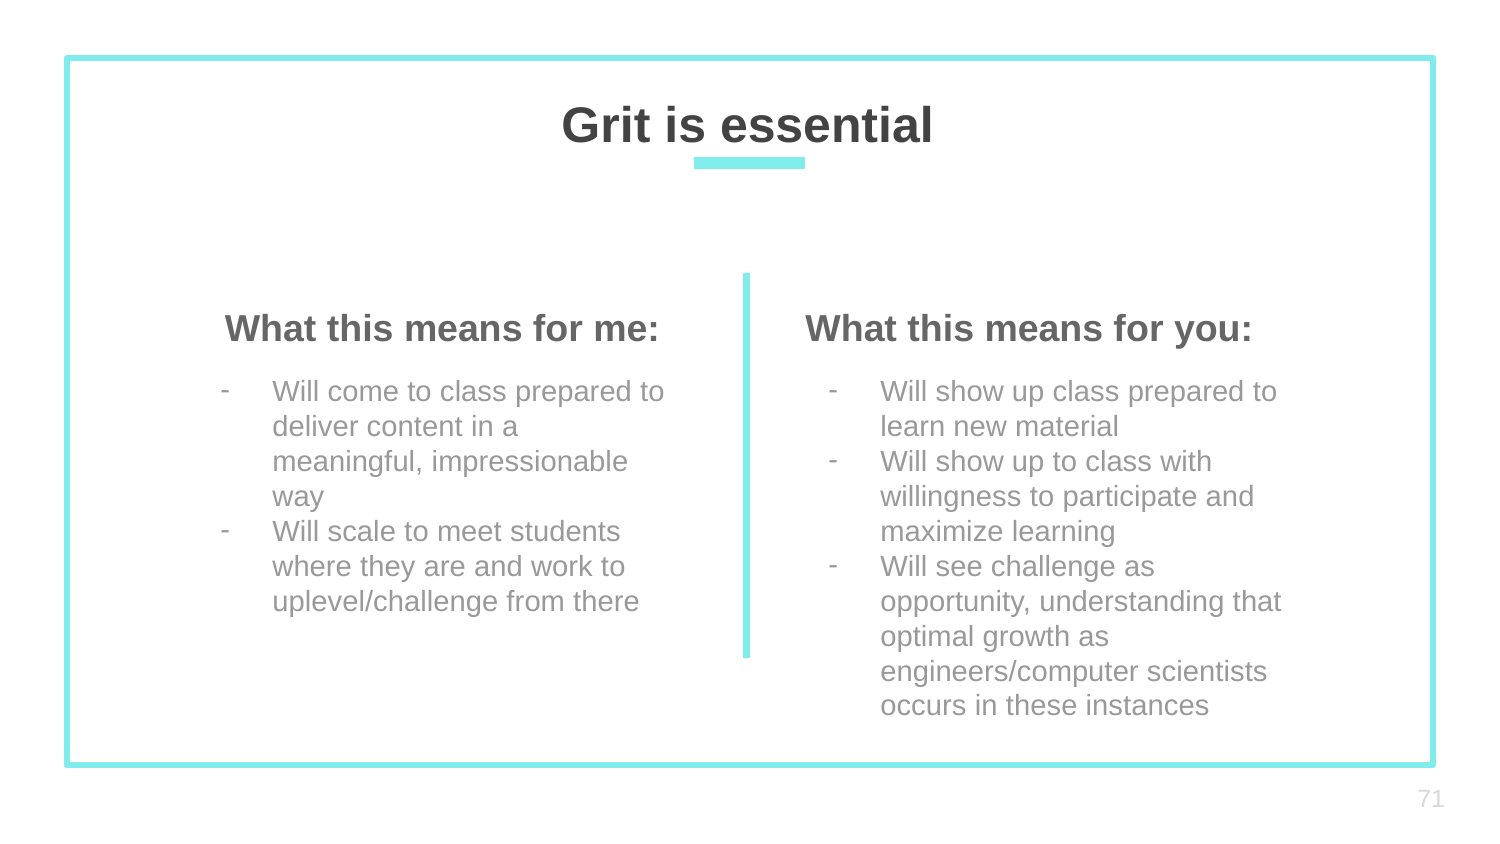

Grit is essential
# What this means for me:
What this means for you:
Will come to class prepared to deliver content in a meaningful, impressionable way
Will scale to meet students where they are and work to uplevel/challenge from there
Will show up class prepared to learn new material
Will show up to class with willingness to participate and maximize learning
Will see challenge as opportunity, understanding that optimal growth as engineers/computer scientists occurs in these instances
71